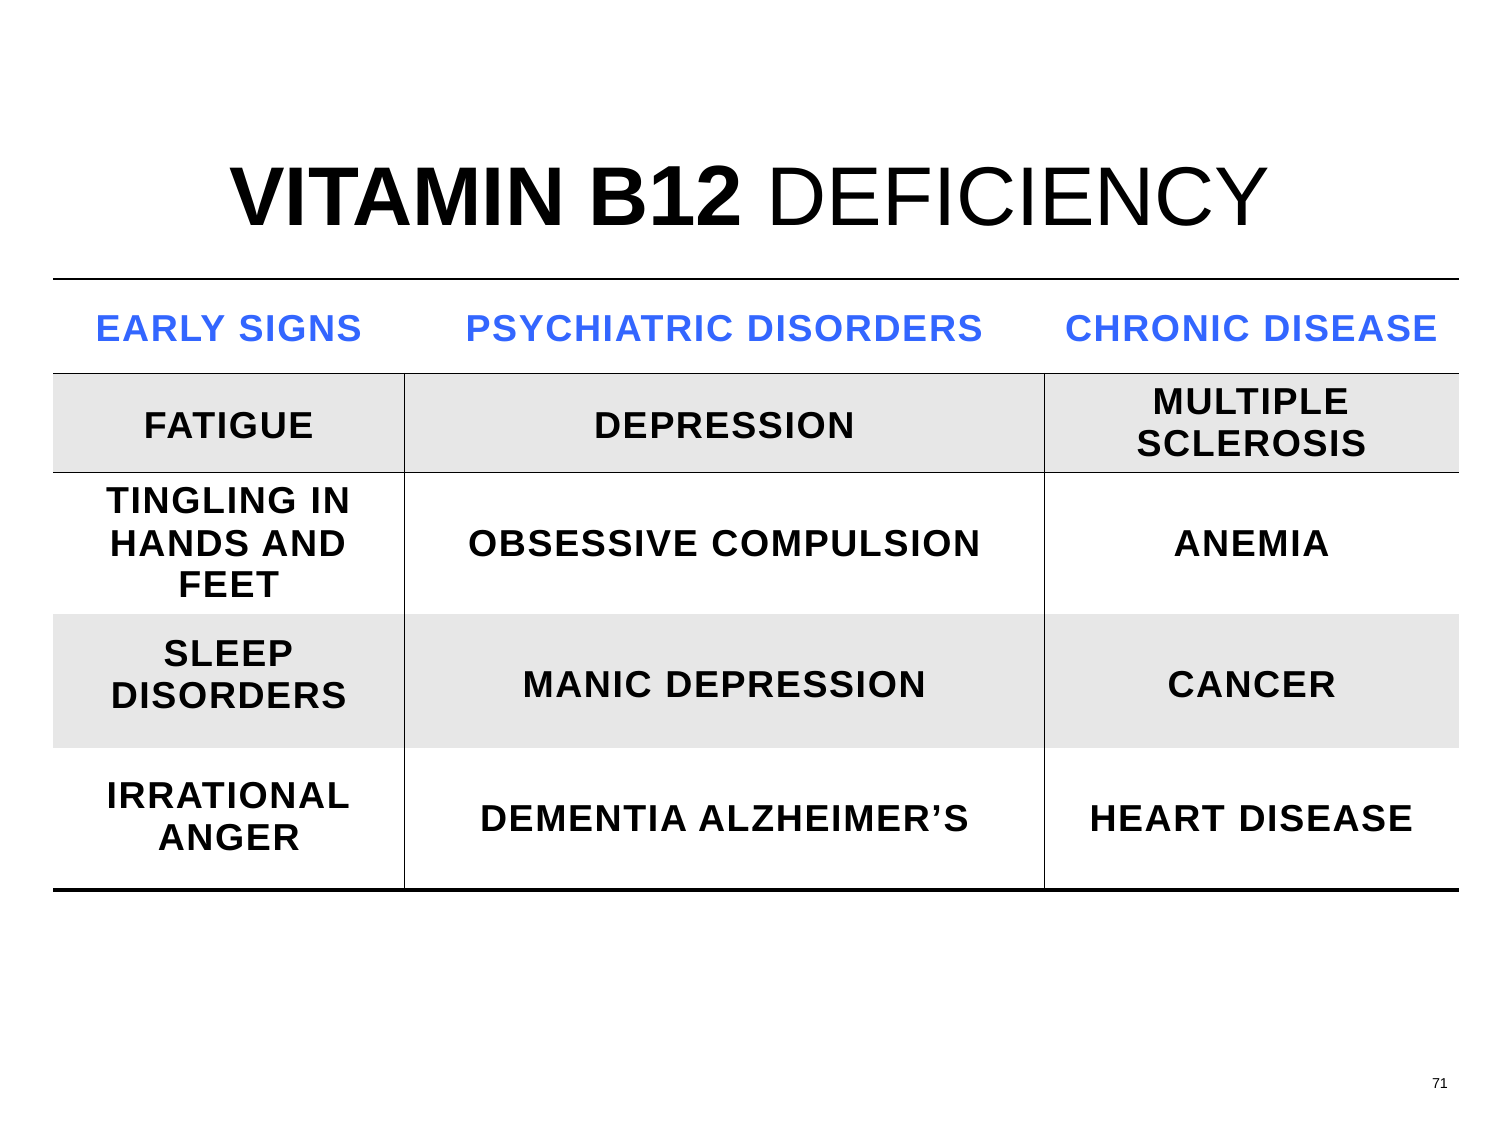

VITAMIN B12 DEFICIENCY
| EARLY SIGNS | PSYCHIATRIC DISORDERS | CHRONIC DISEASE |
| --- | --- | --- |
| FATIGUE | DEPRESSION | MULTIPLE SCLEROSIS |
| TINGLING IN HANDS AND FEET | OBSESSIVE COMPULSION | ANEMIA |
| SLEEP DISORDERS | MANIC DEPRESSION | CANCER |
| IRRATIONAL ANGER | DEMENTIA ALZHEIMER’S | HEART DISEASE |
71